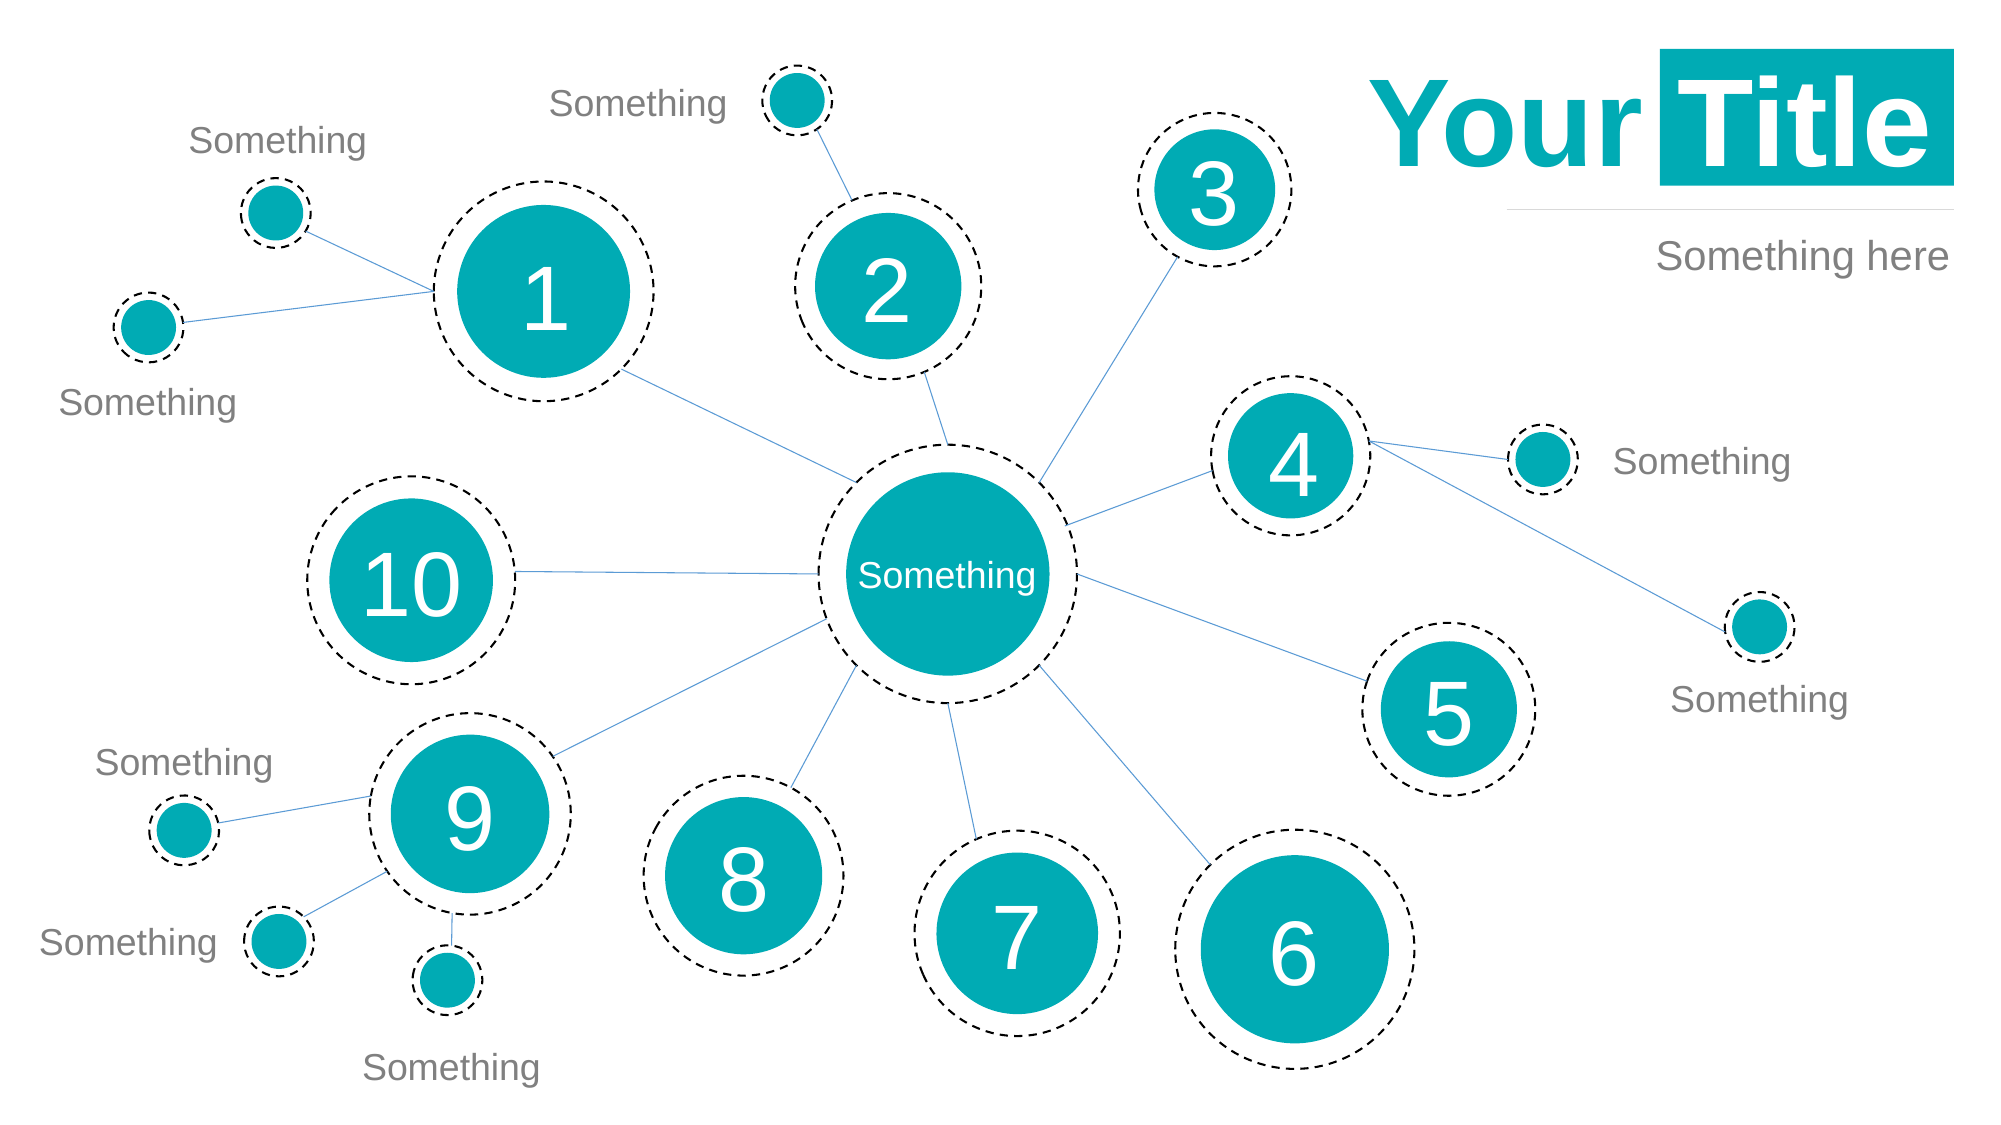

Your Title

Something
Something

3

Something here
2
1

Something

4

Something

10
Something

5
Something

Something
9

8

7
6

Something

Something